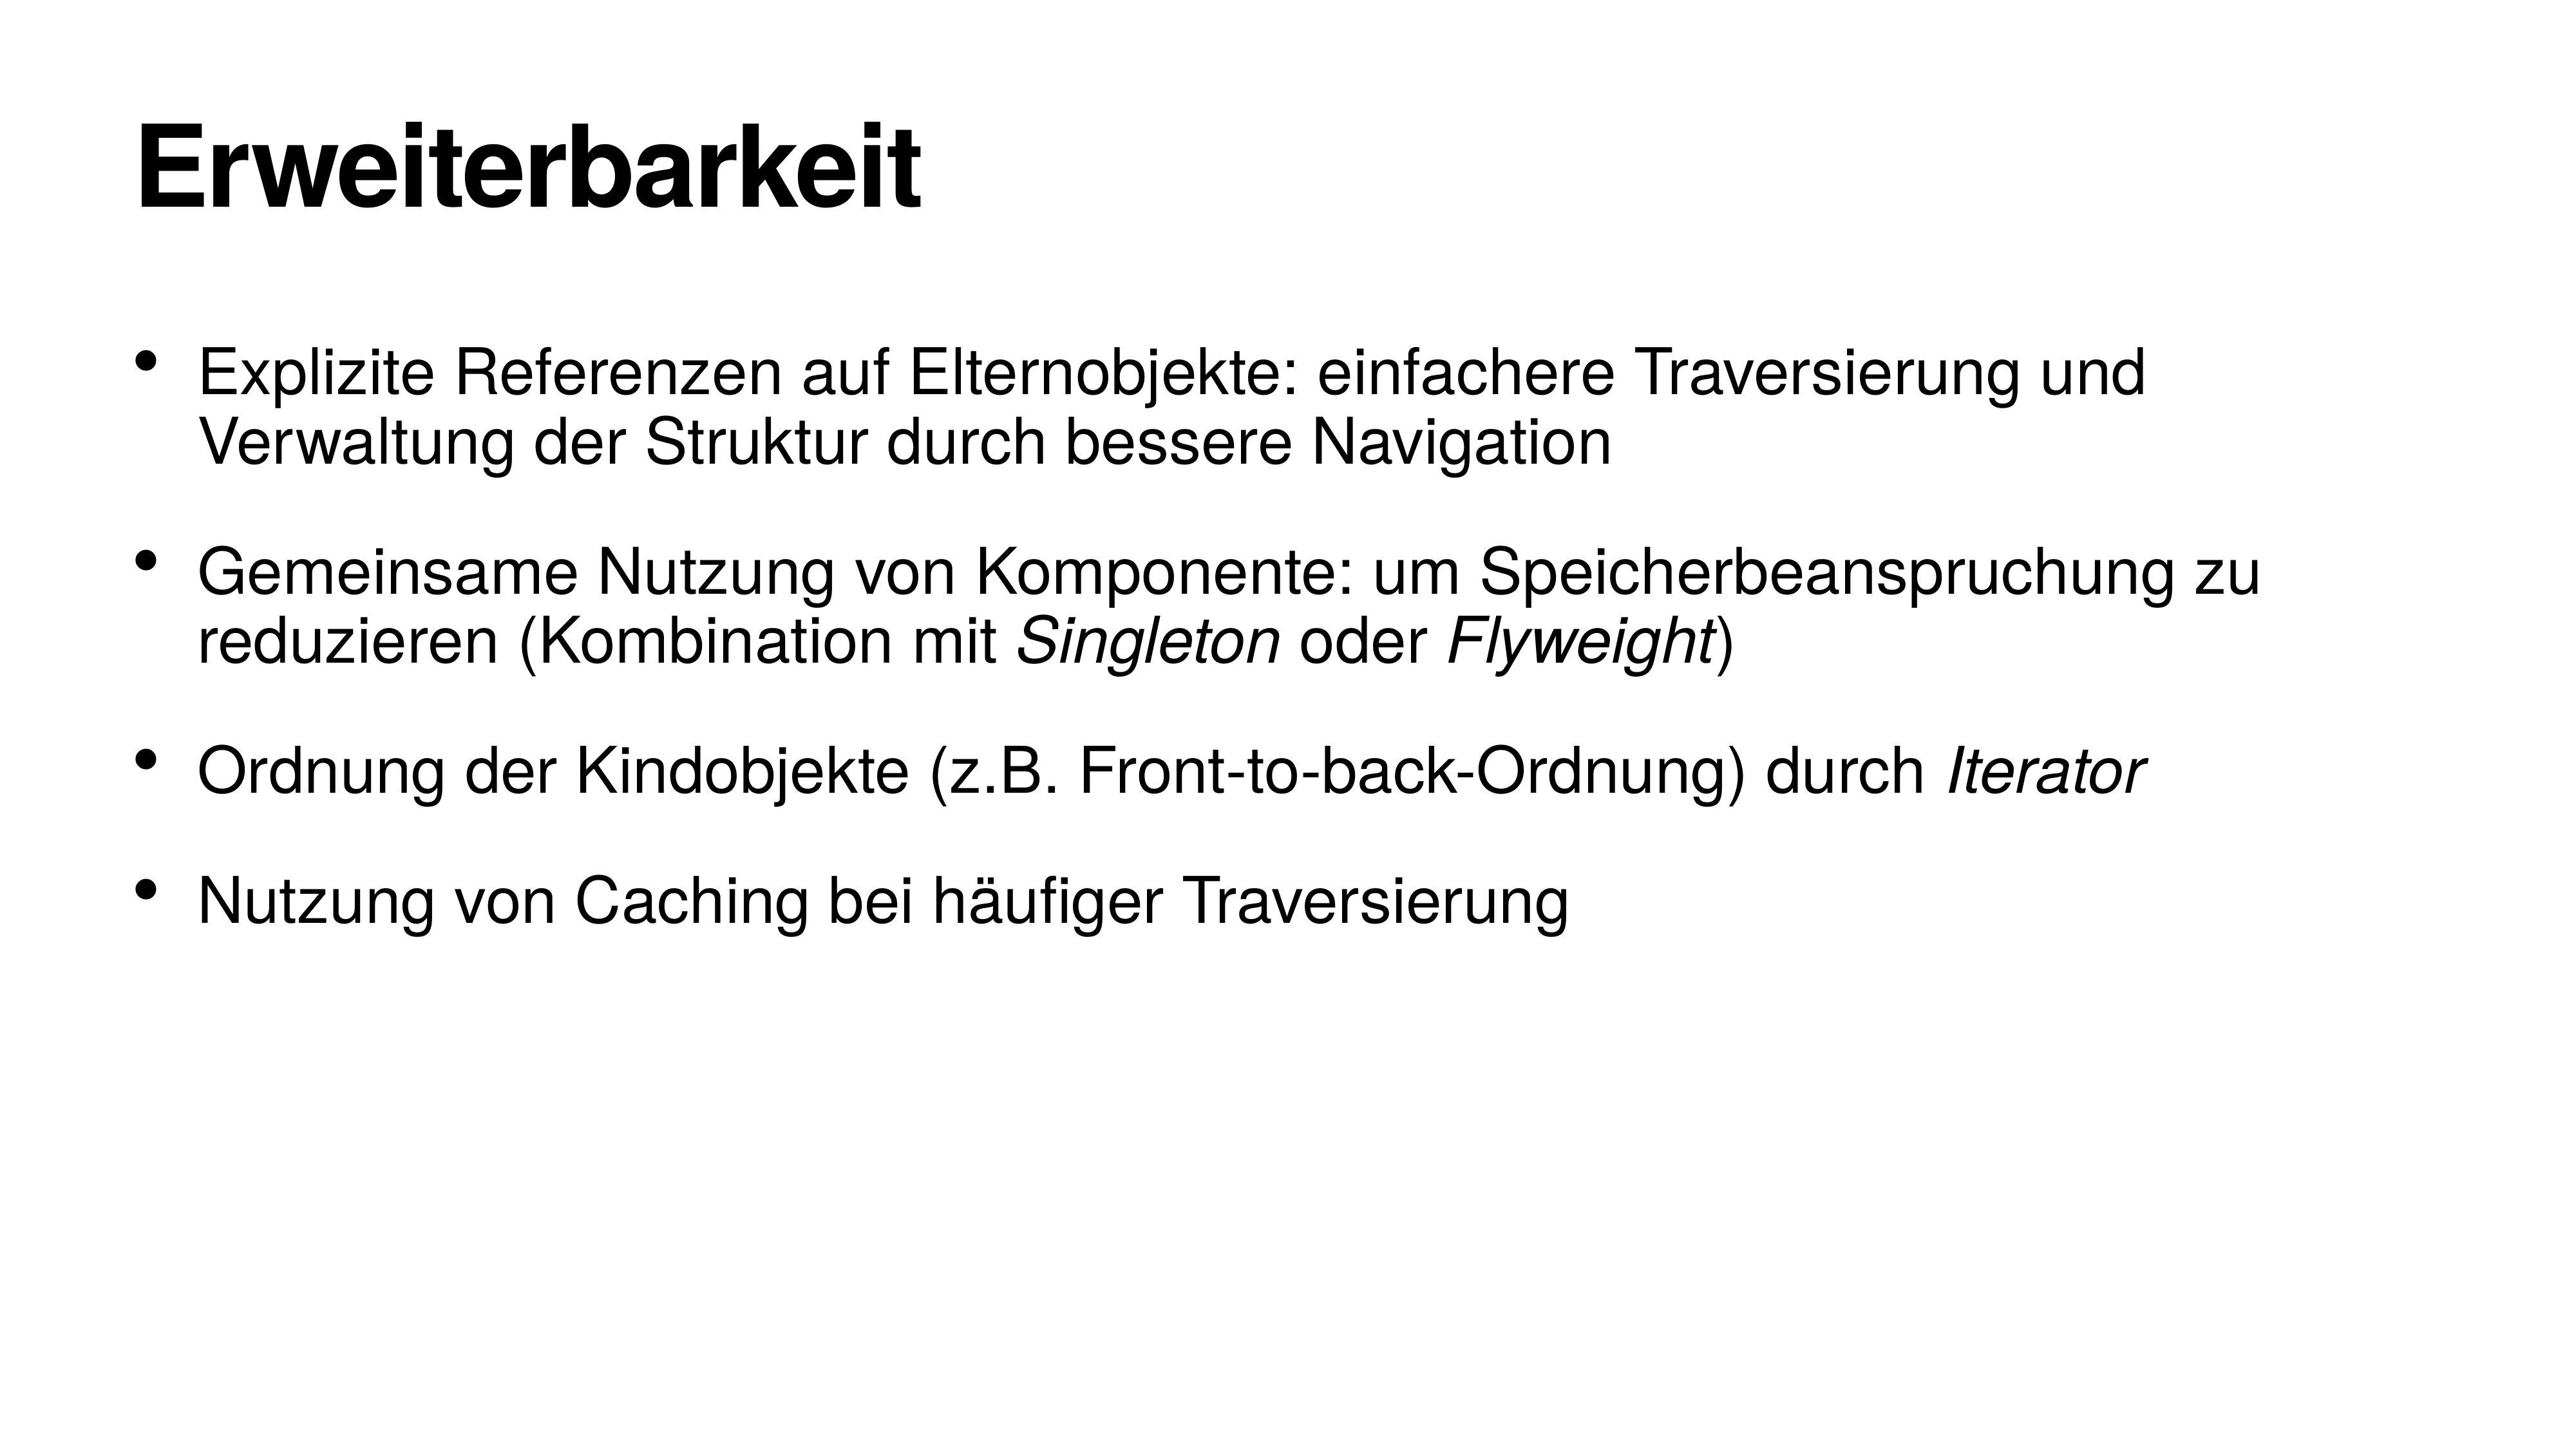

# Erweiterbarkeit
Explizite Referenzen auf Elternobjekte: einfachere Traversierung und Verwaltung der Struktur durch bessere Navigation
Gemeinsame Nutzung von Komponente: um Speicherbeanspruchung zu reduzieren (Kombination mit Singleton oder Flyweight)
Ordnung der Kindobjekte (z.B. Front-to-back-Ordnung) durch Iterator
Nutzung von Caching bei häufiger Traversierung